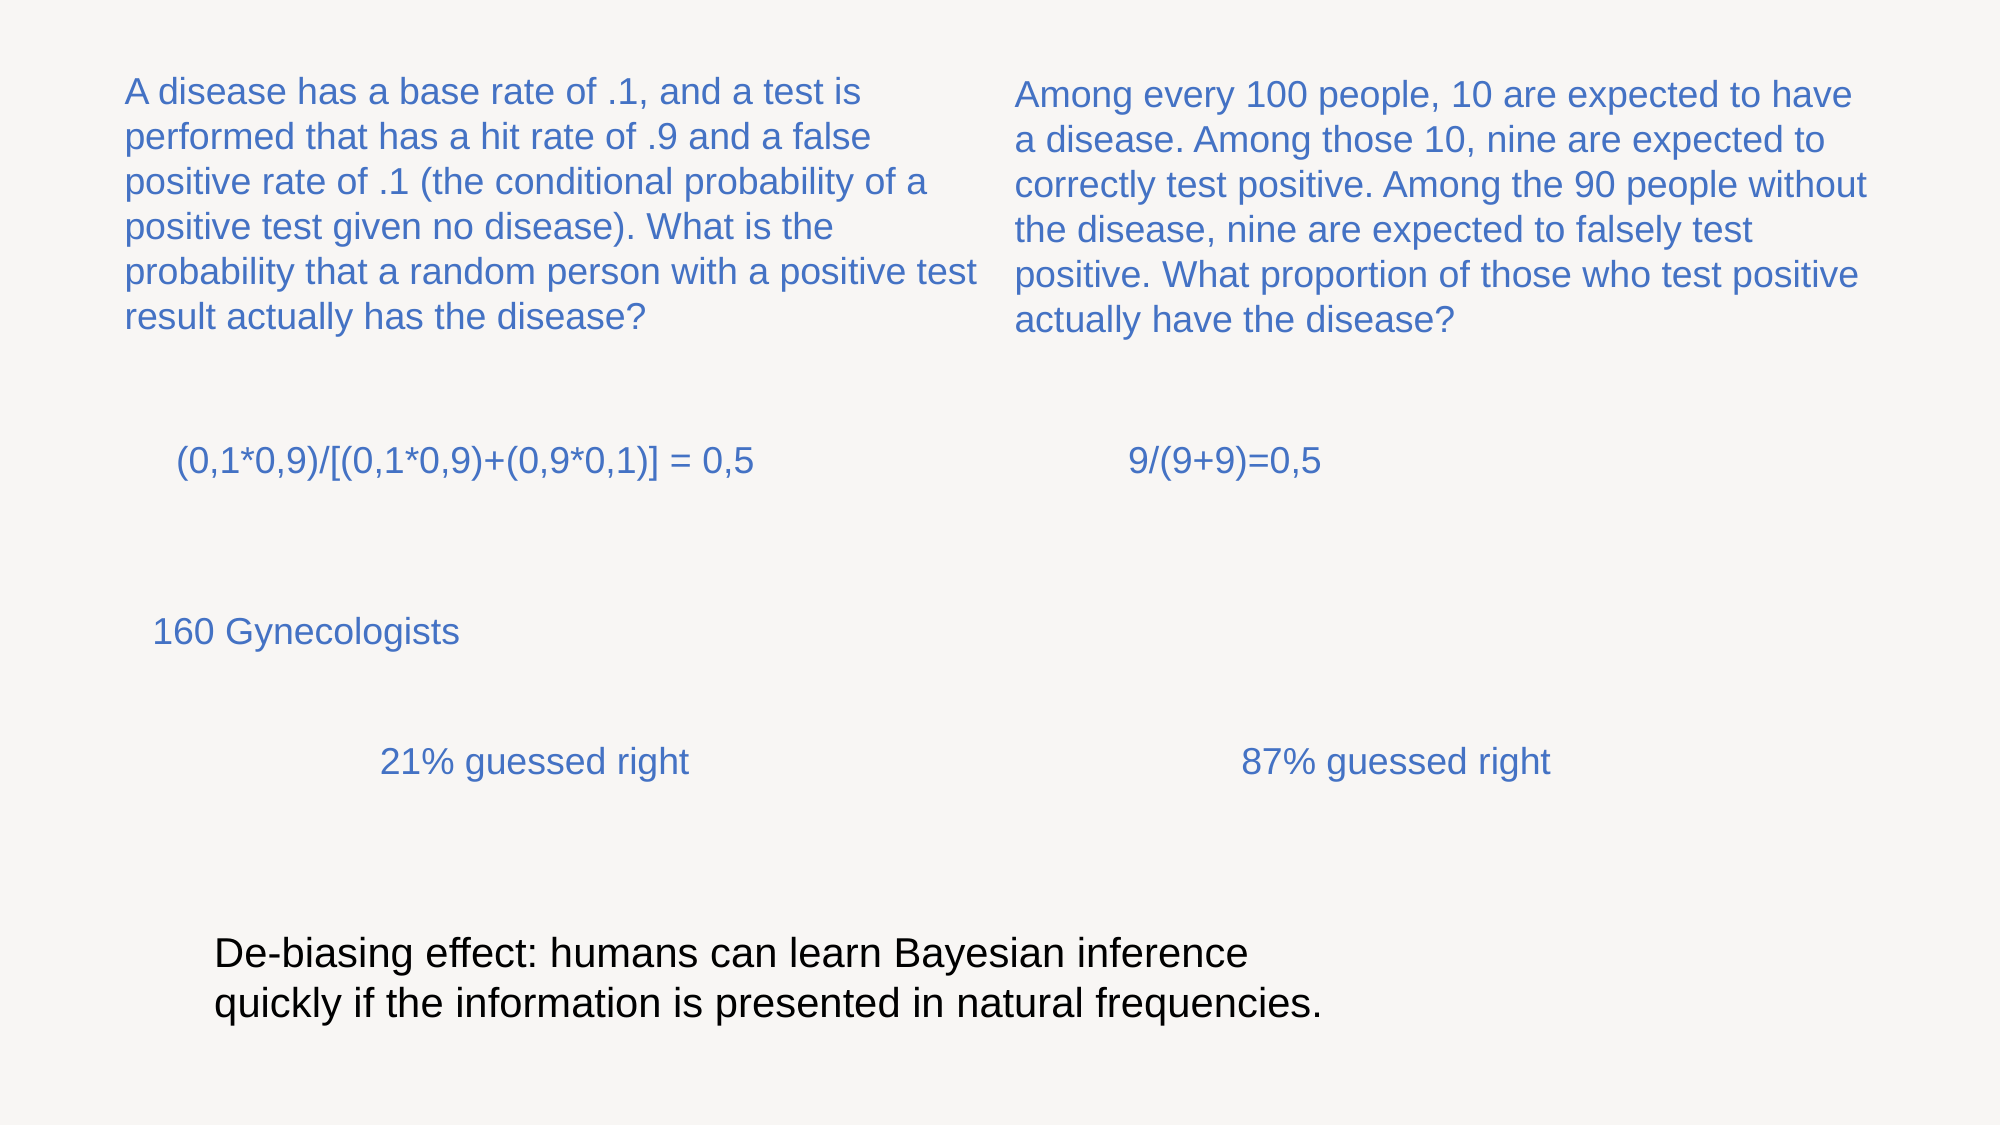

A disease has a base rate of .1, and a test is performed that has a hit rate of .9 and a false positive rate of .1 (the conditional probability of a positive test given no disease). What is the probability that a random person with a positive test result actually has the disease?
Among every 100 people, 10 are expected to have a disease. Among those 10, nine are expected to correctly test positive. Among the 90 people without the disease, nine are expected to falsely test positive. What proportion of those who test positive actually have the disease?
(0,1*0,9)/[(0,1*0,9)+(0,9*0,1)] = 0,5
9/(9+9)=0,5
160 Gynecologists
21% guessed right
87% guessed right
De-biasing effect: humans can learn Bayesian inference quickly if the information is presented in natural frequencies.